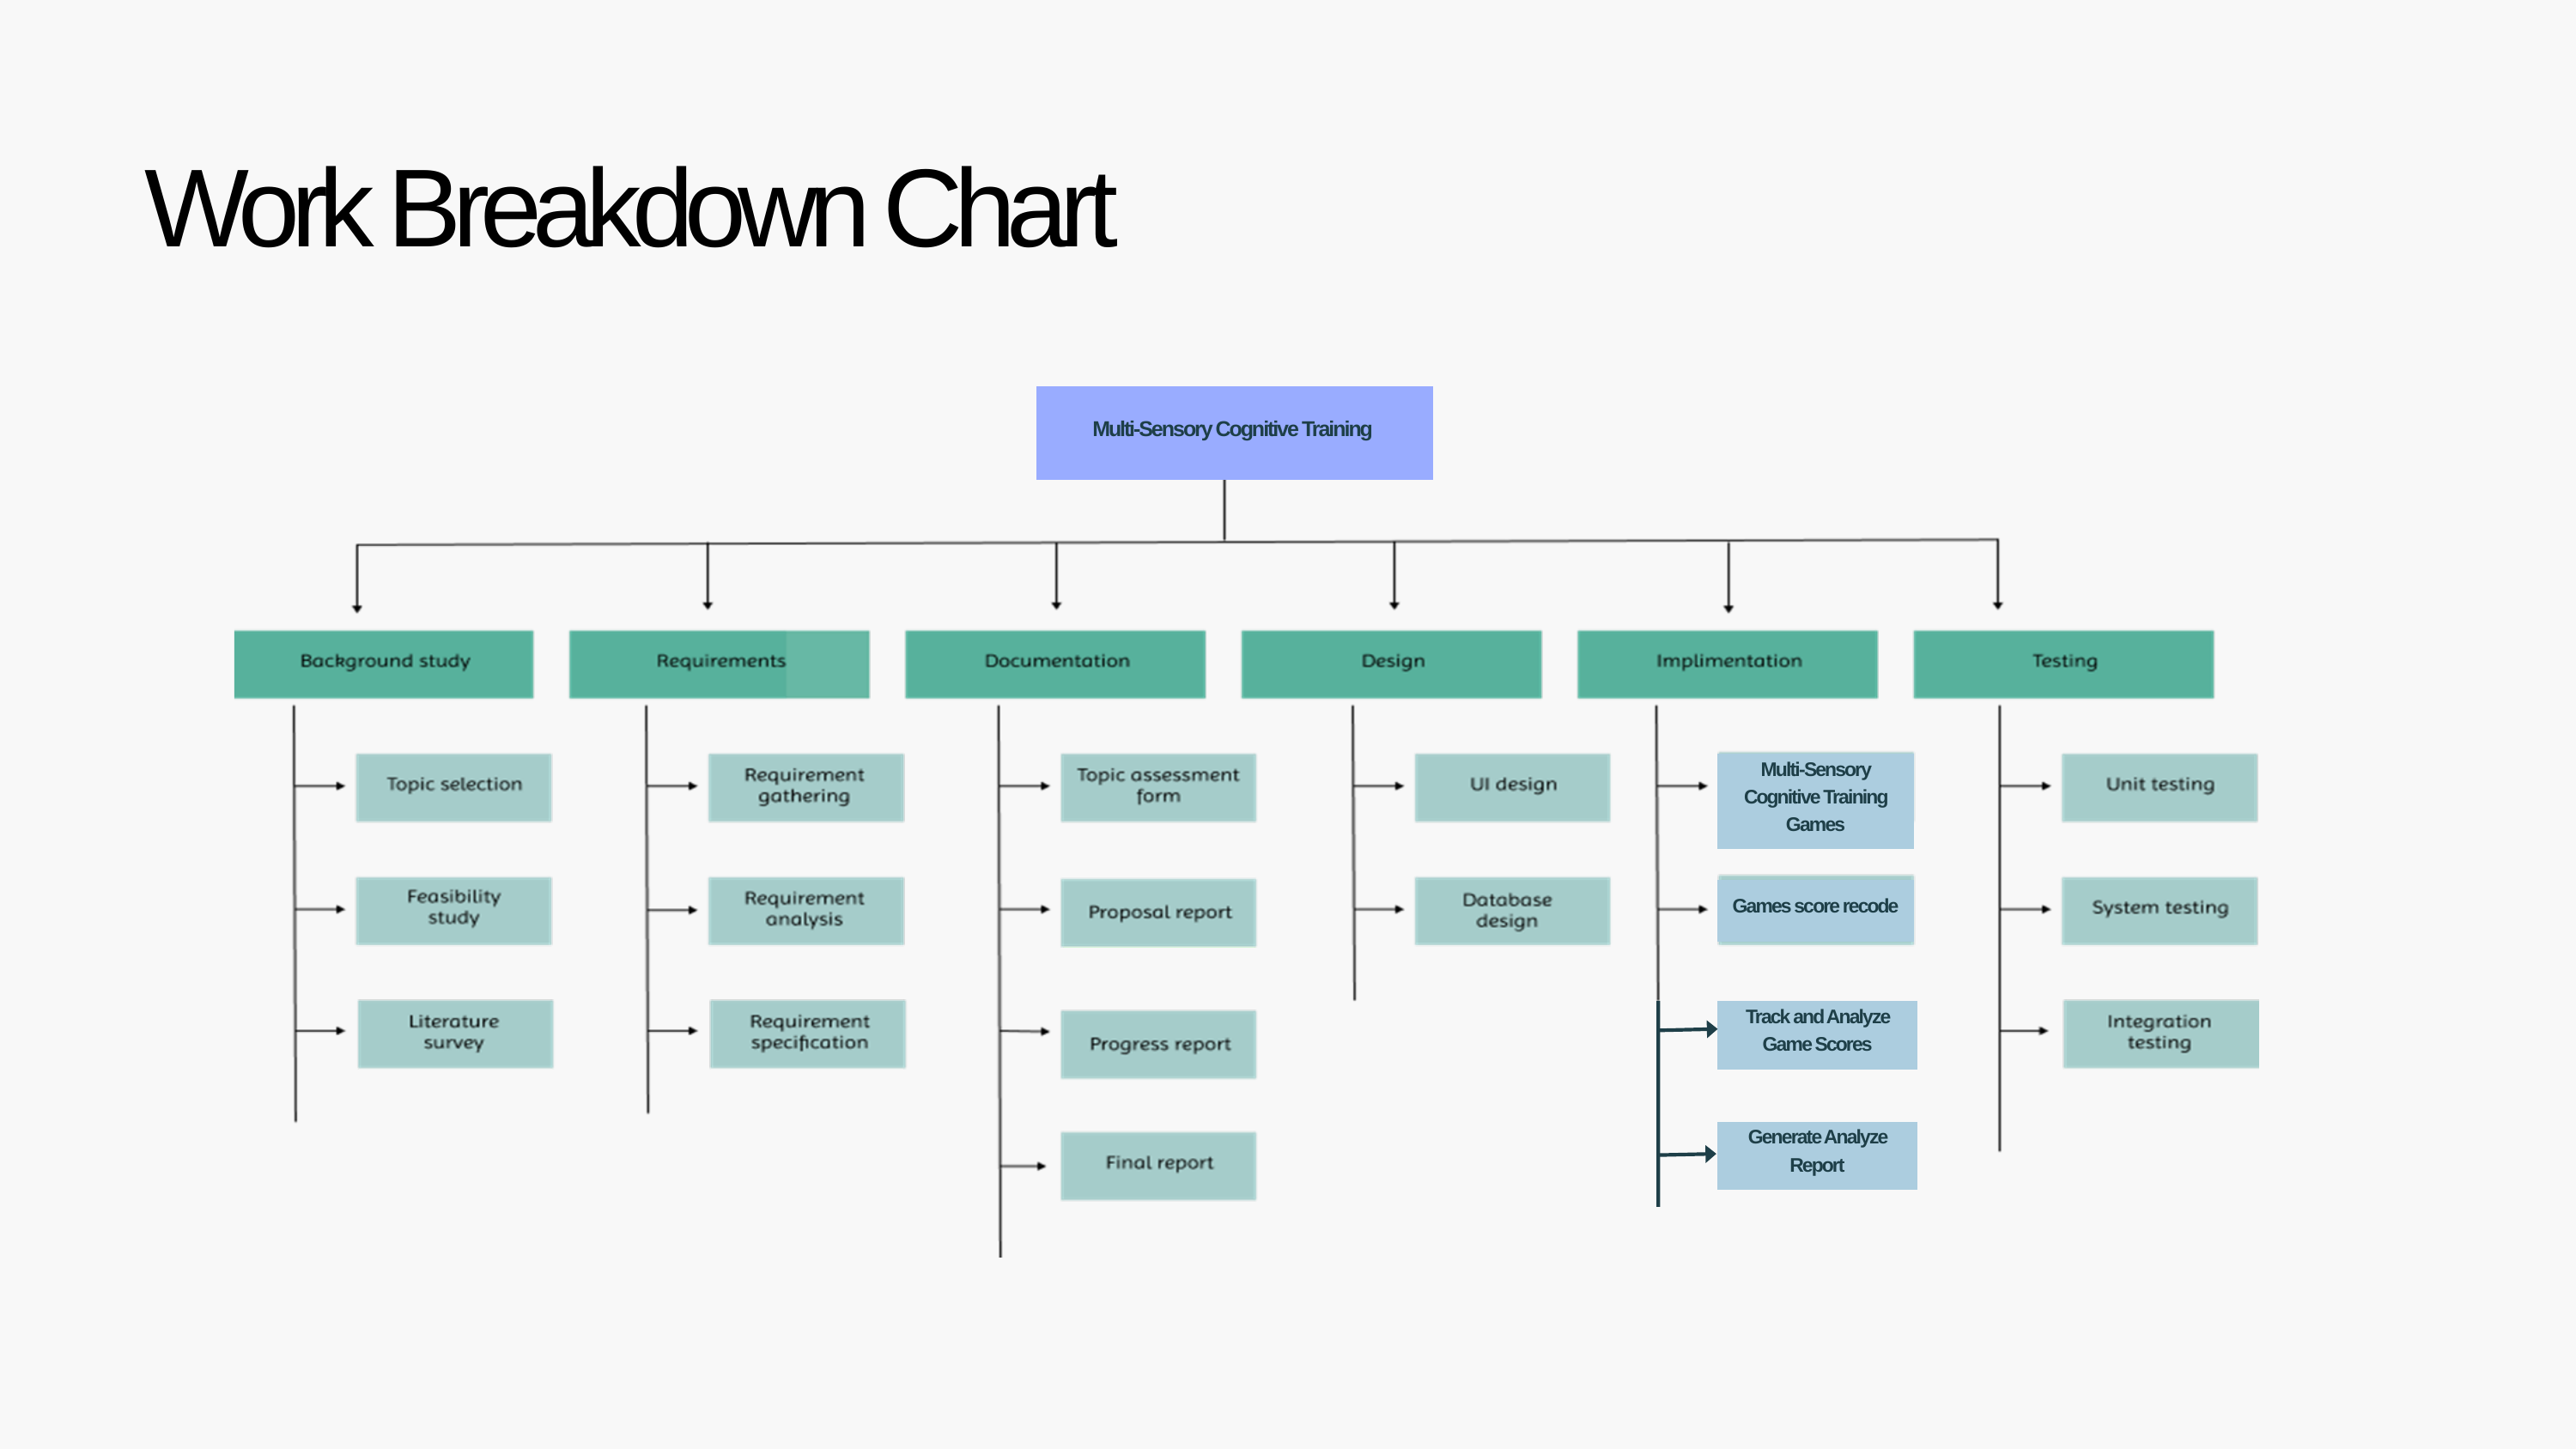

Work Breakdown Chart

Multi-Sensory Cognitive Training

Multi-Sensory Cognitive Training Games

Games score recode

Track and Analyze Game Scores

Generate Analyze Report